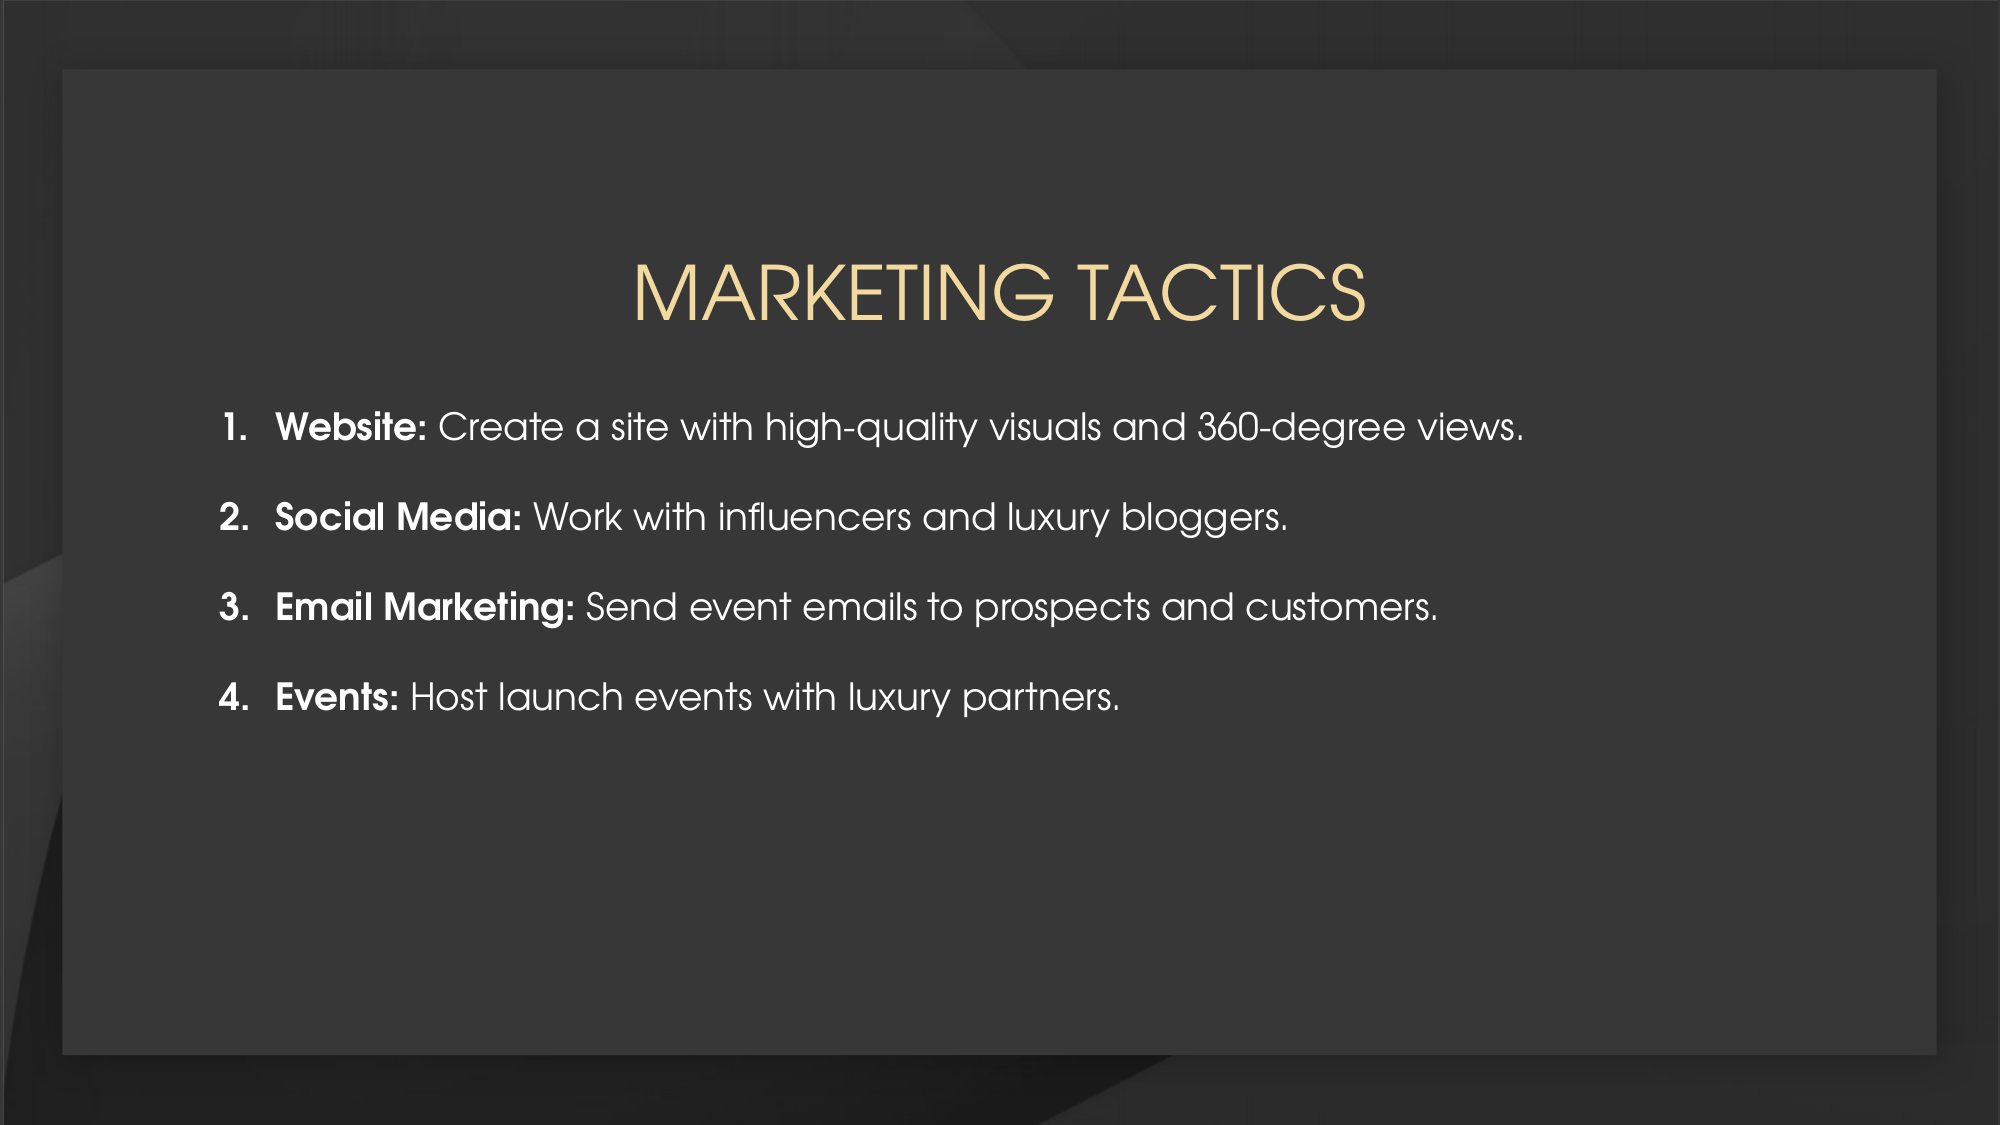

# Marketing Tactics
Website: Create a site with high-quality visuals and 360-degree views.

Social Media: Work with influencers and luxury bloggers.

Email Marketing: Send event emails to prospects and customers.

Events: Host launch events with luxury partners.